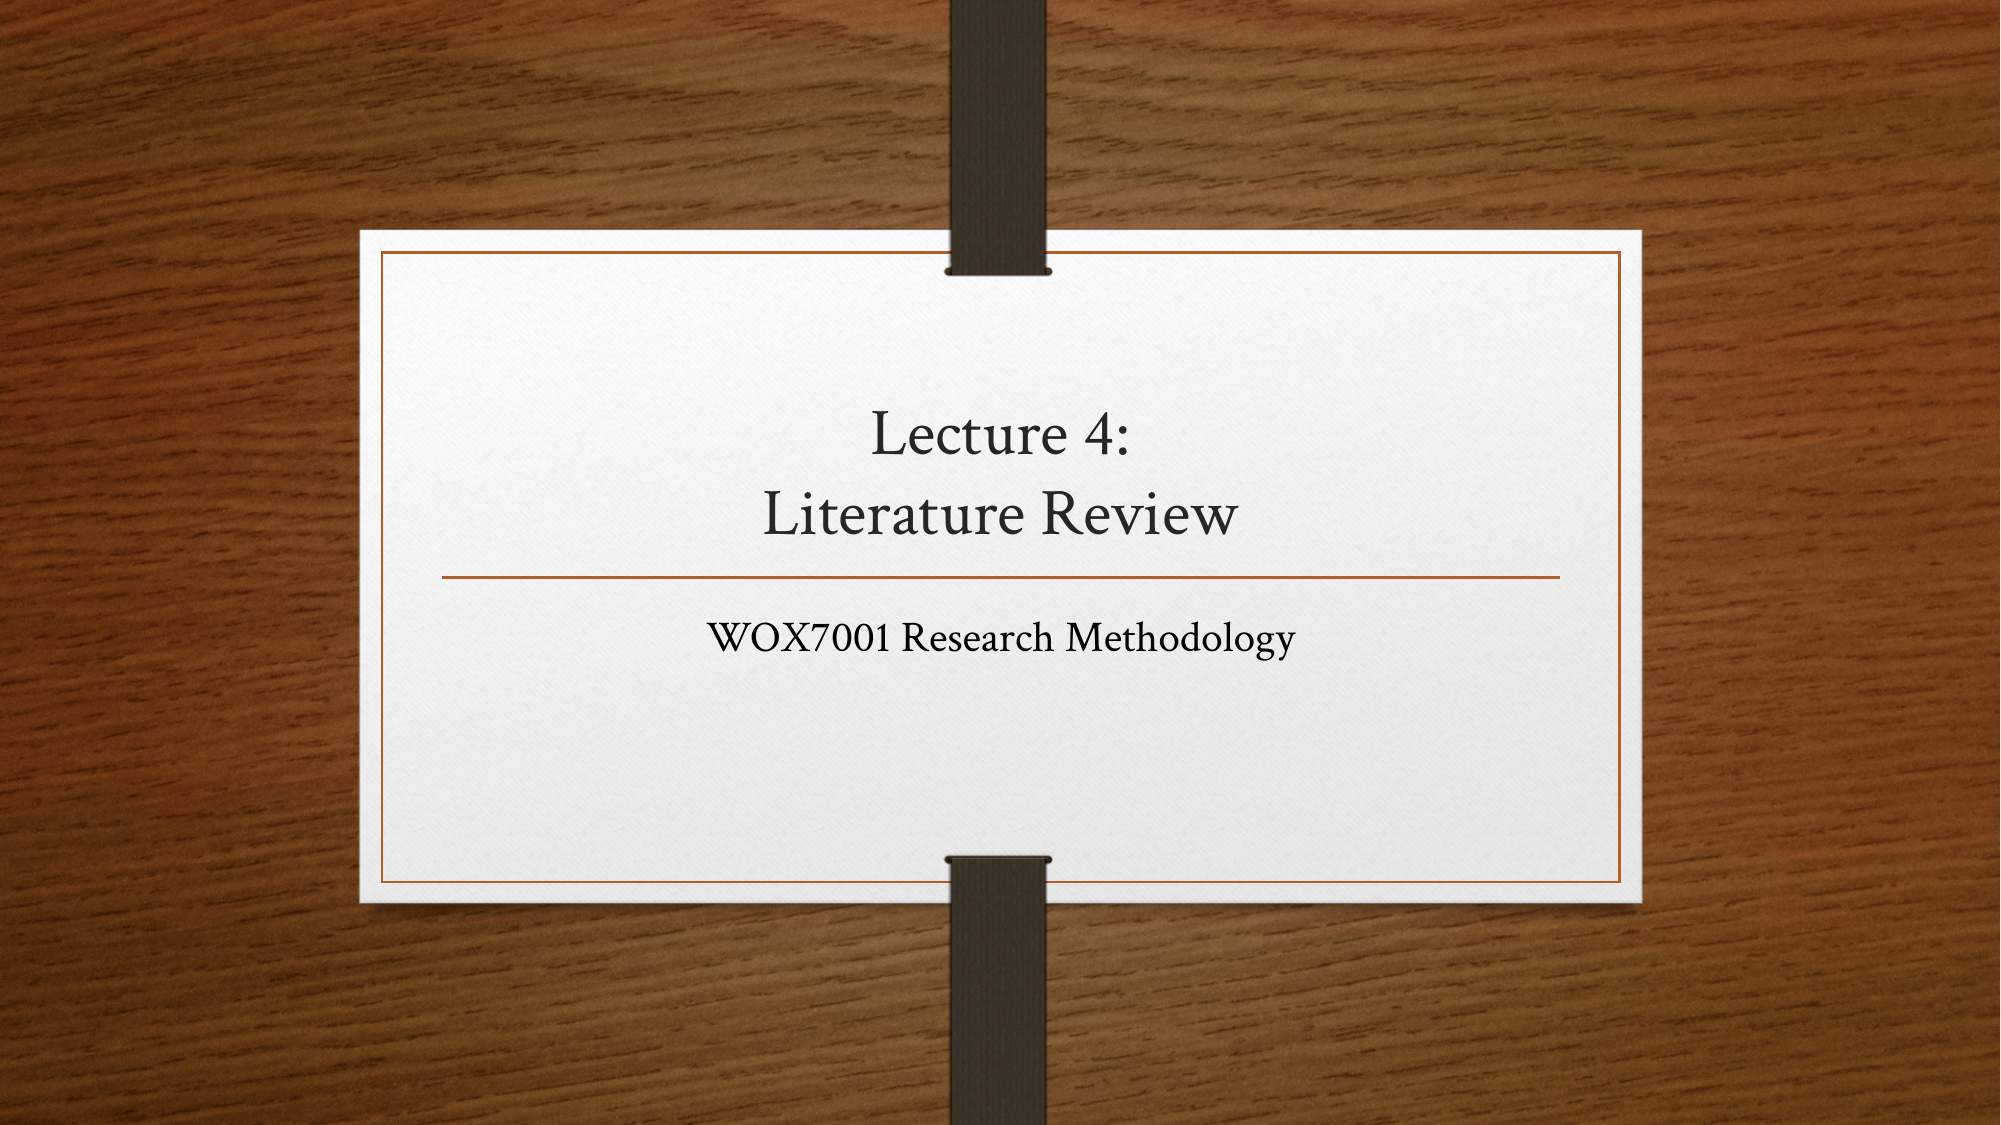

# Lecture 4: Literature Review
WOX7001 Research Methodology